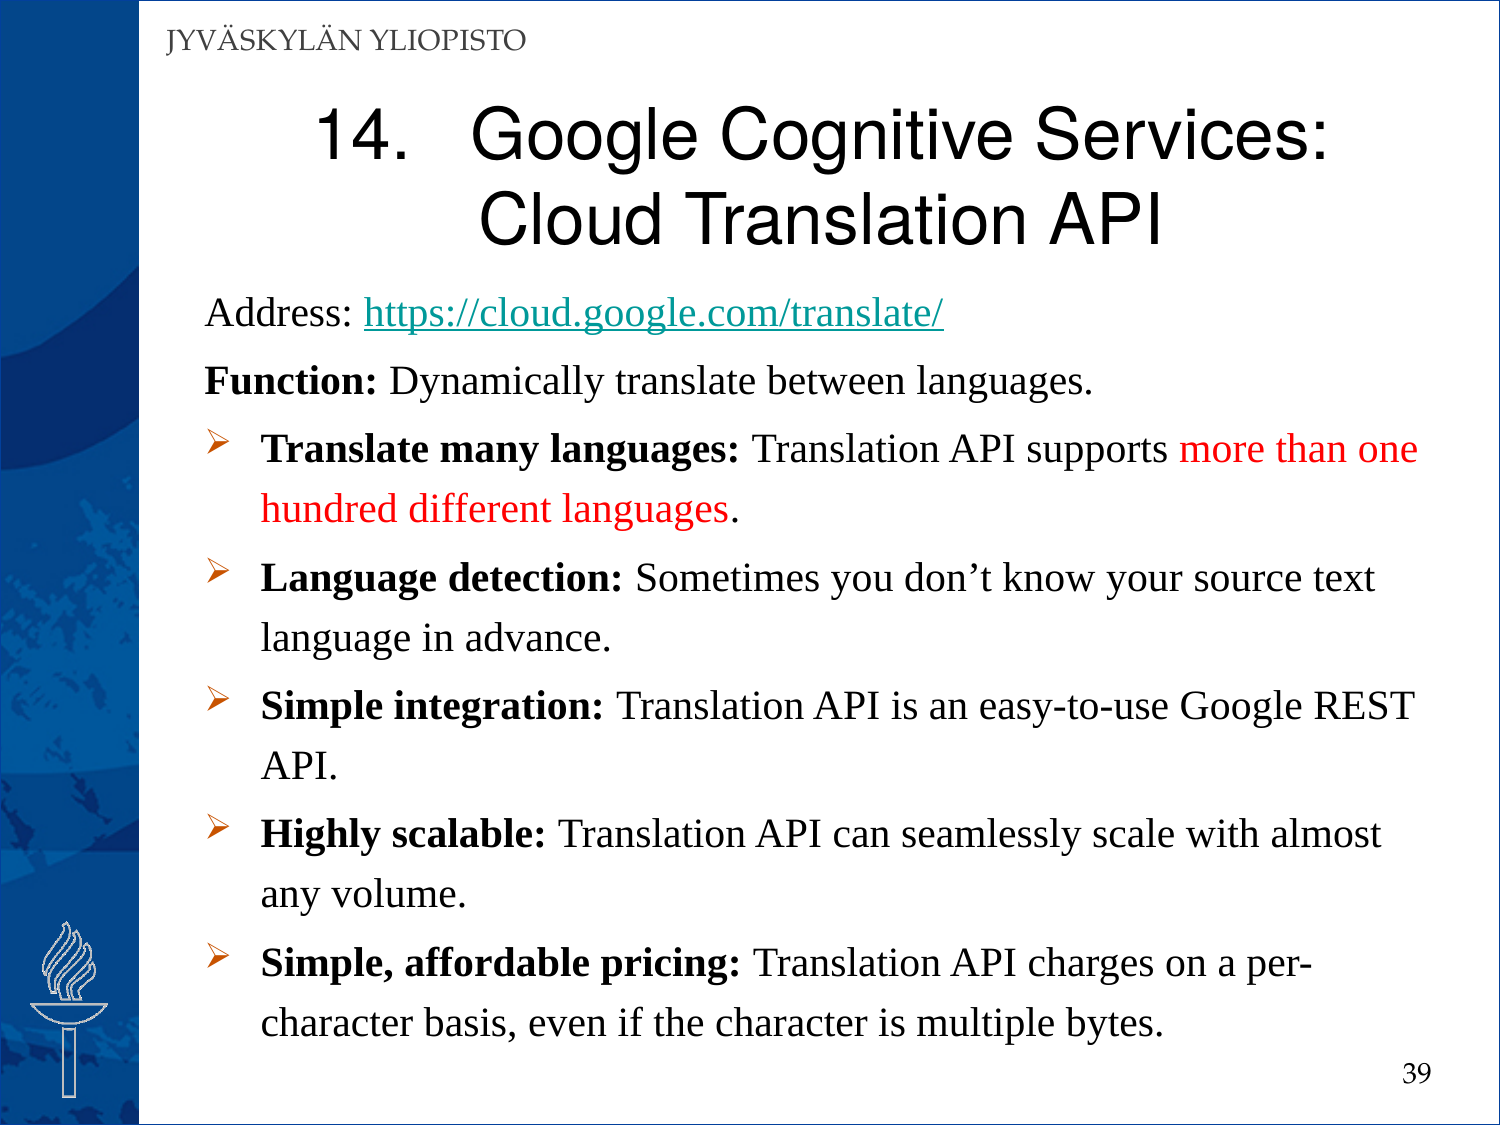

# 14.   Google Cognitive Services: Cloud Translation API
Address: https://cloud.google.com/translate/
Function: Dynamically translate between languages.
Translate many languages: Translation API supports more than one hundred different languages.
Language detection: Sometimes you don’t know your source text language in advance.
Simple integration: Translation API is an easy-to-use Google REST API.
Highly scalable: Translation API can seamlessly scale with almost any volume.
Simple, affordable pricing: Translation API charges on a per-character basis, even if the character is multiple bytes.

Insight from your images: Easily detect broad sets of objects in your images, from flowers, animals, or transportation to thousands of other object categories commonly found within images.
Extract text
Power of the web: Vision API uses the power of Google Image Search to find topical entities like celebrities, logos, or news events.
Content moderation: Powered by Google Safe Search, easily moderate content and detect inappropriate content from your crowd-sourced images.
39